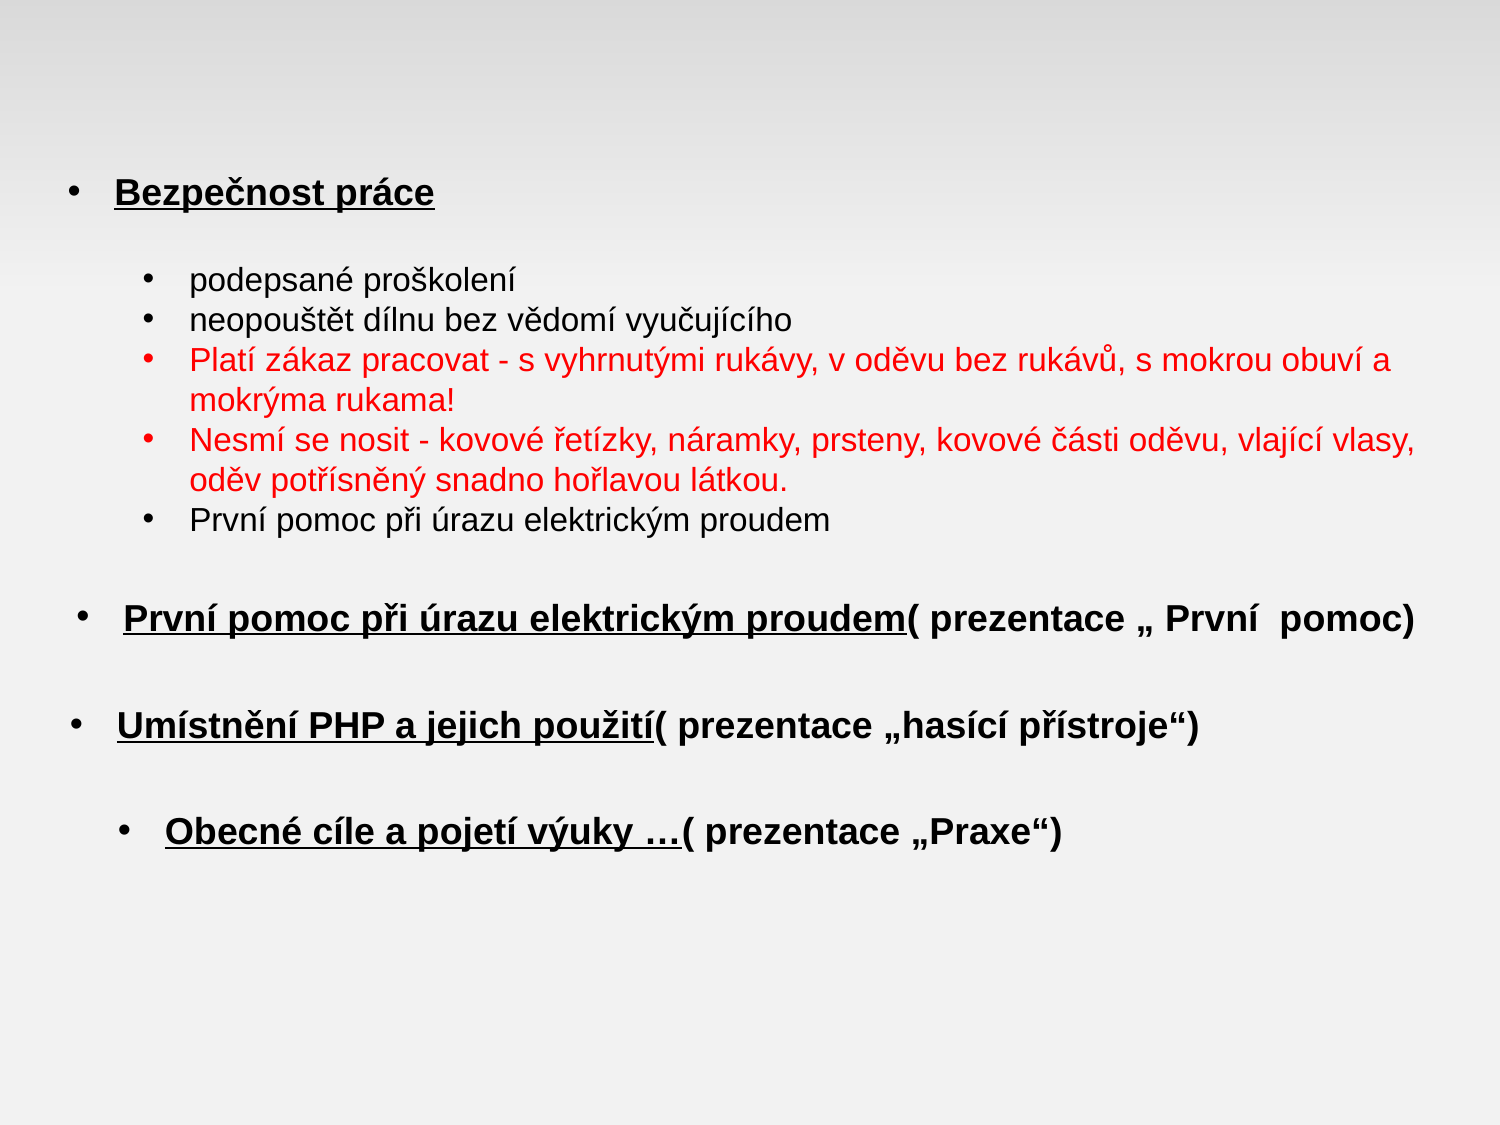

Bezpečnost práce

podepsané proškolení
neopouštět dílnu bez vědomí vyučujícího
Platí zákaz pracovat - s vyhrnutými rukávy, v oděvu bez rukávů, s mokrou obuví a mokrýma rukama!
Nesmí se nosit - kovové řetízky, náramky, prsteny, kovové části oděvu, vlající vlasy, oděv potřísněný snadno hořlavou látkou.
První pomoc při úrazu elektrickým proudem
První pomoc při úrazu elektrickým proudem( prezentace „ První  pomoc)

Umístnění PHP a jejich použití( prezentace „hasící přístroje“)

Obecné cíle a pojetí výuky …( prezentace „Praxe“)